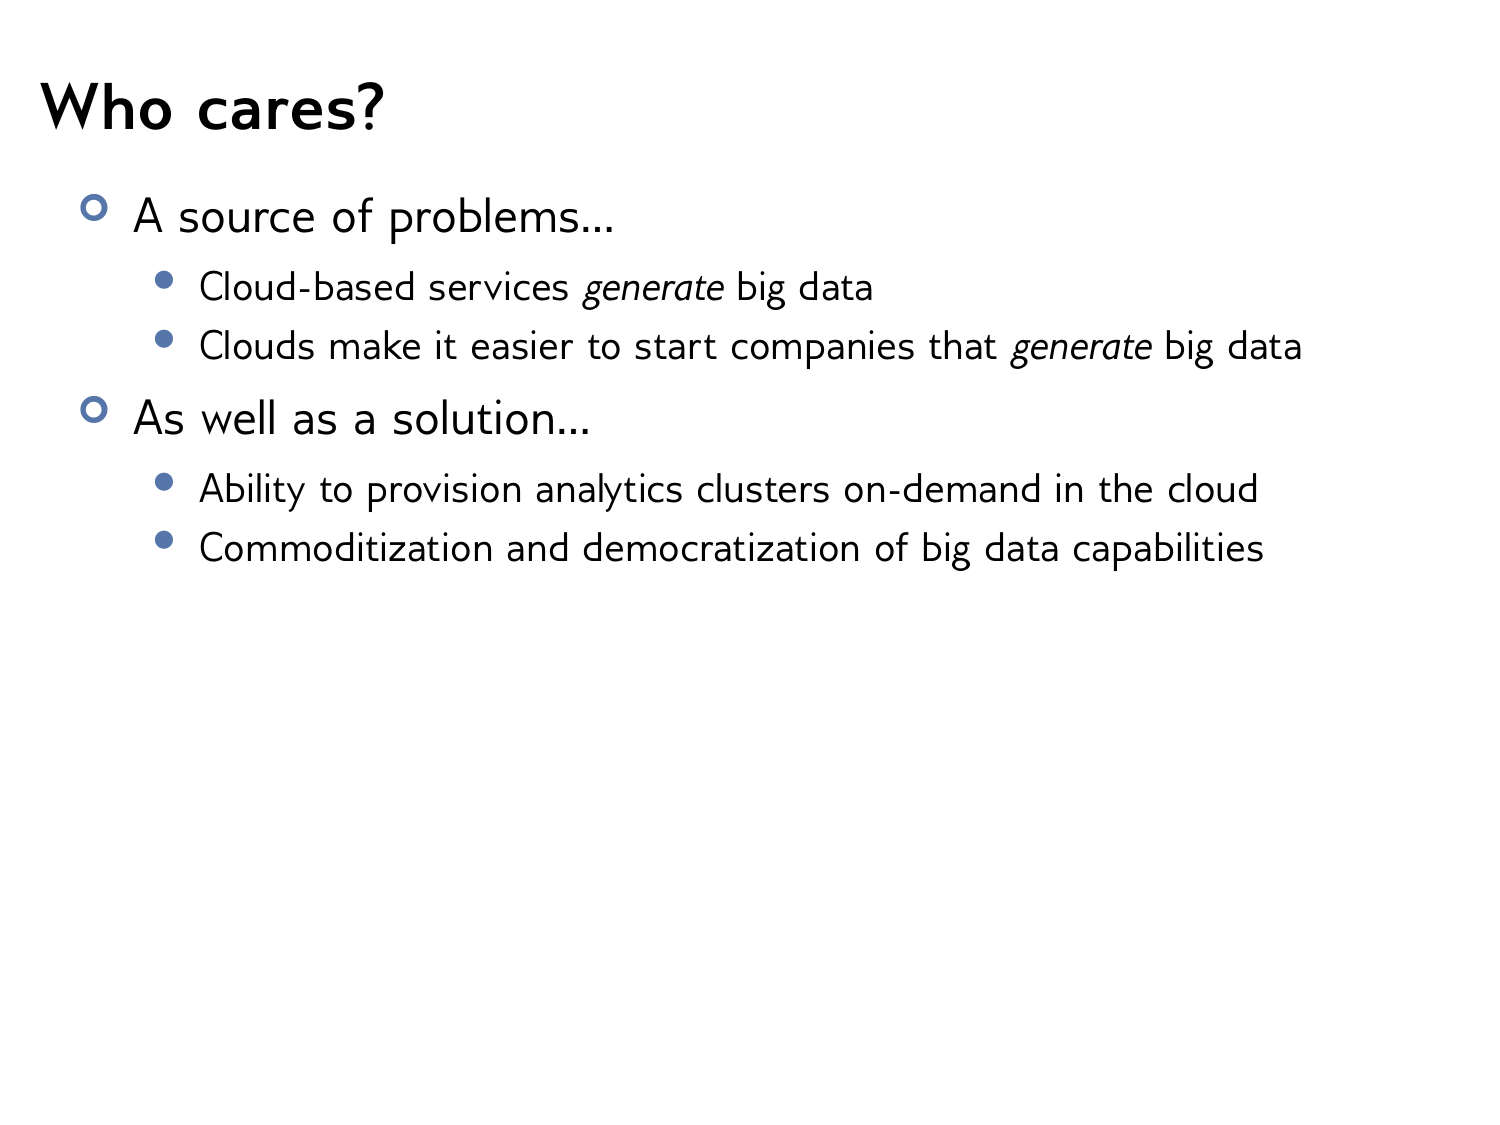

# Who cares?
A source of problems…
Cloud-based services generate big data
Clouds make it easier to start companies that generate big data
As well as a solution…
Ability to provision analytics clusters on-demand in the cloud
Commoditization and democratization of big data capabilities